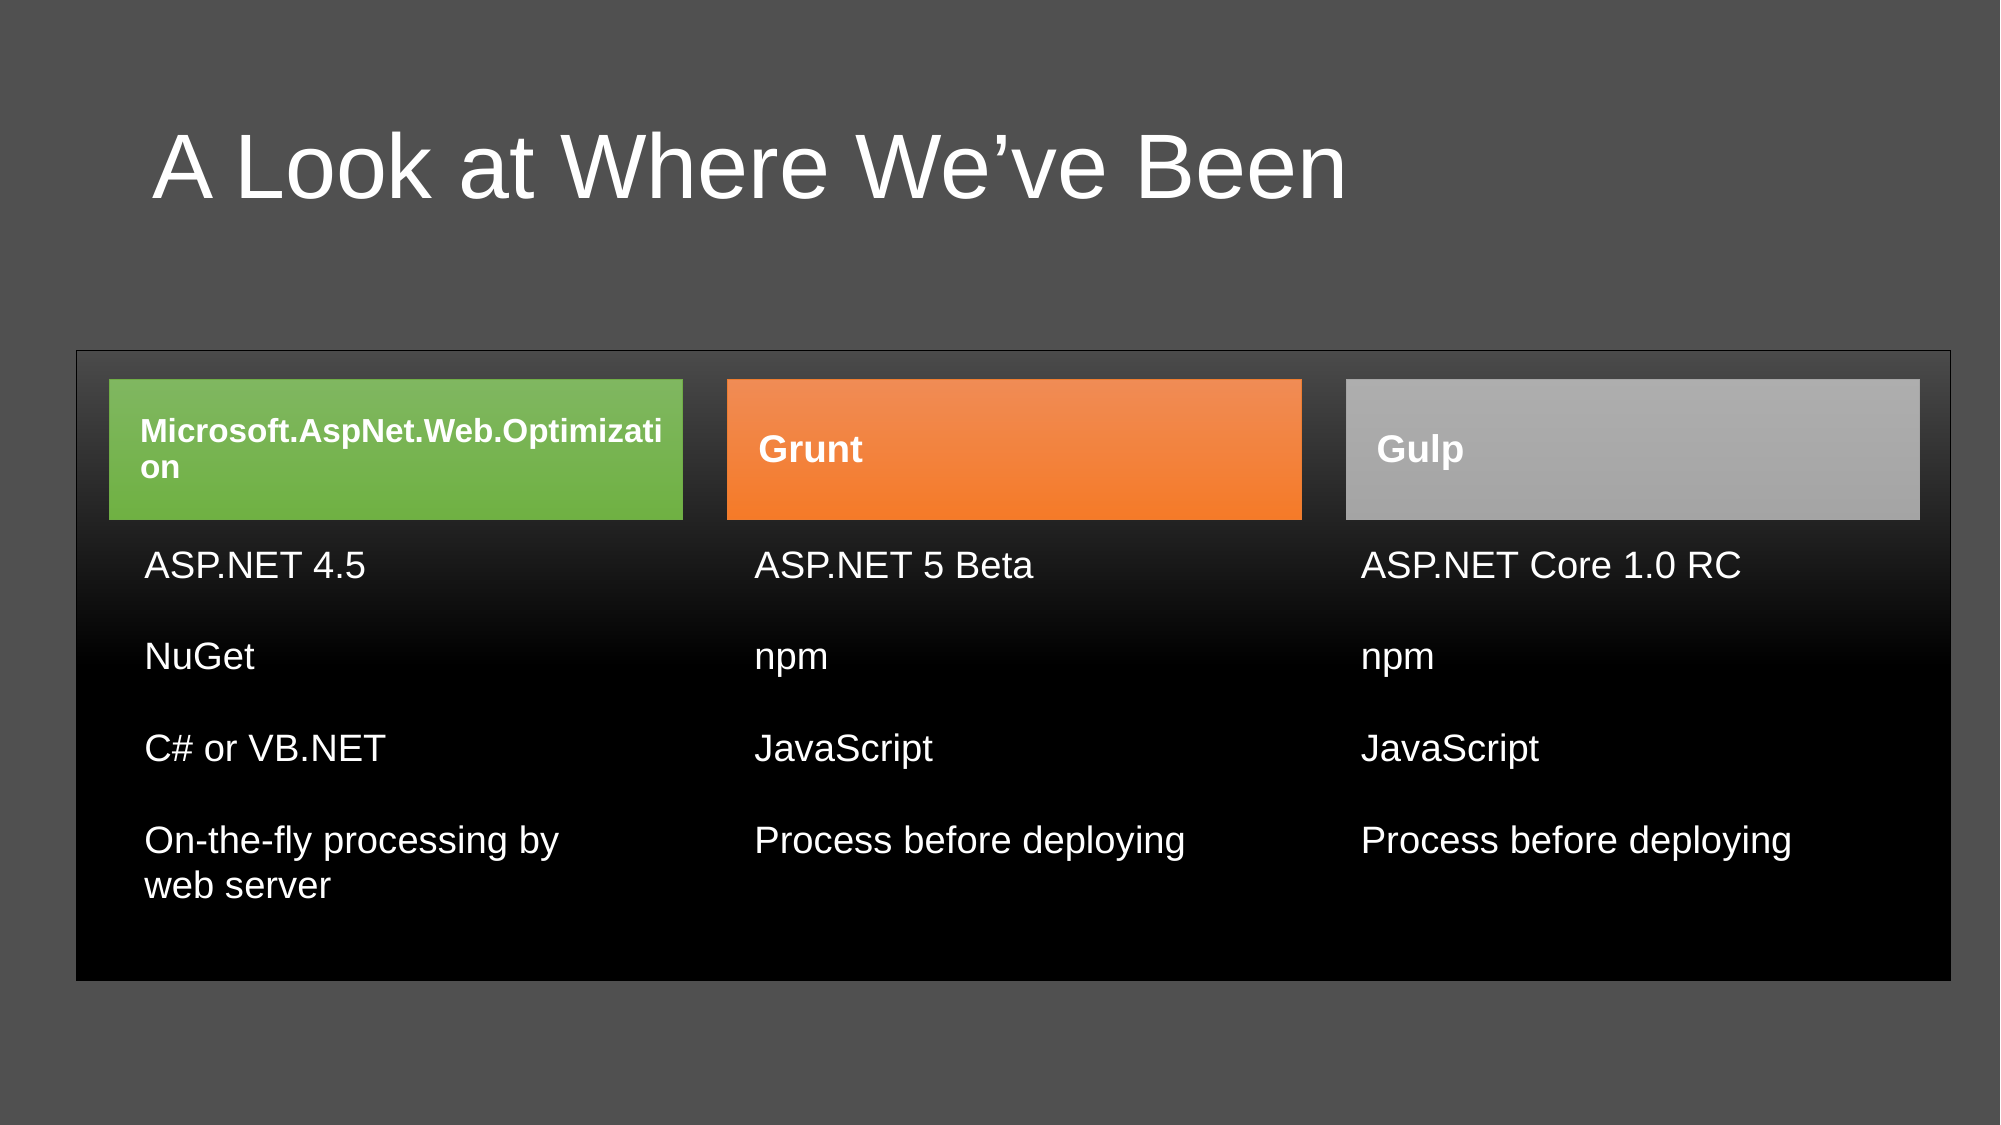

# A Look at Where We’ve Been

Microsoft.AspNet.Web.Optimization
ASP.NET 4.5

NuGet

C# or VB.NET

On-the-fly processing by web server
Grunt
ASP.NET 5 Beta

npm

JavaScript

Process before deploying
Gulp
ASP.NET Core 1.0 RC

npm

JavaScript

Process before deploying